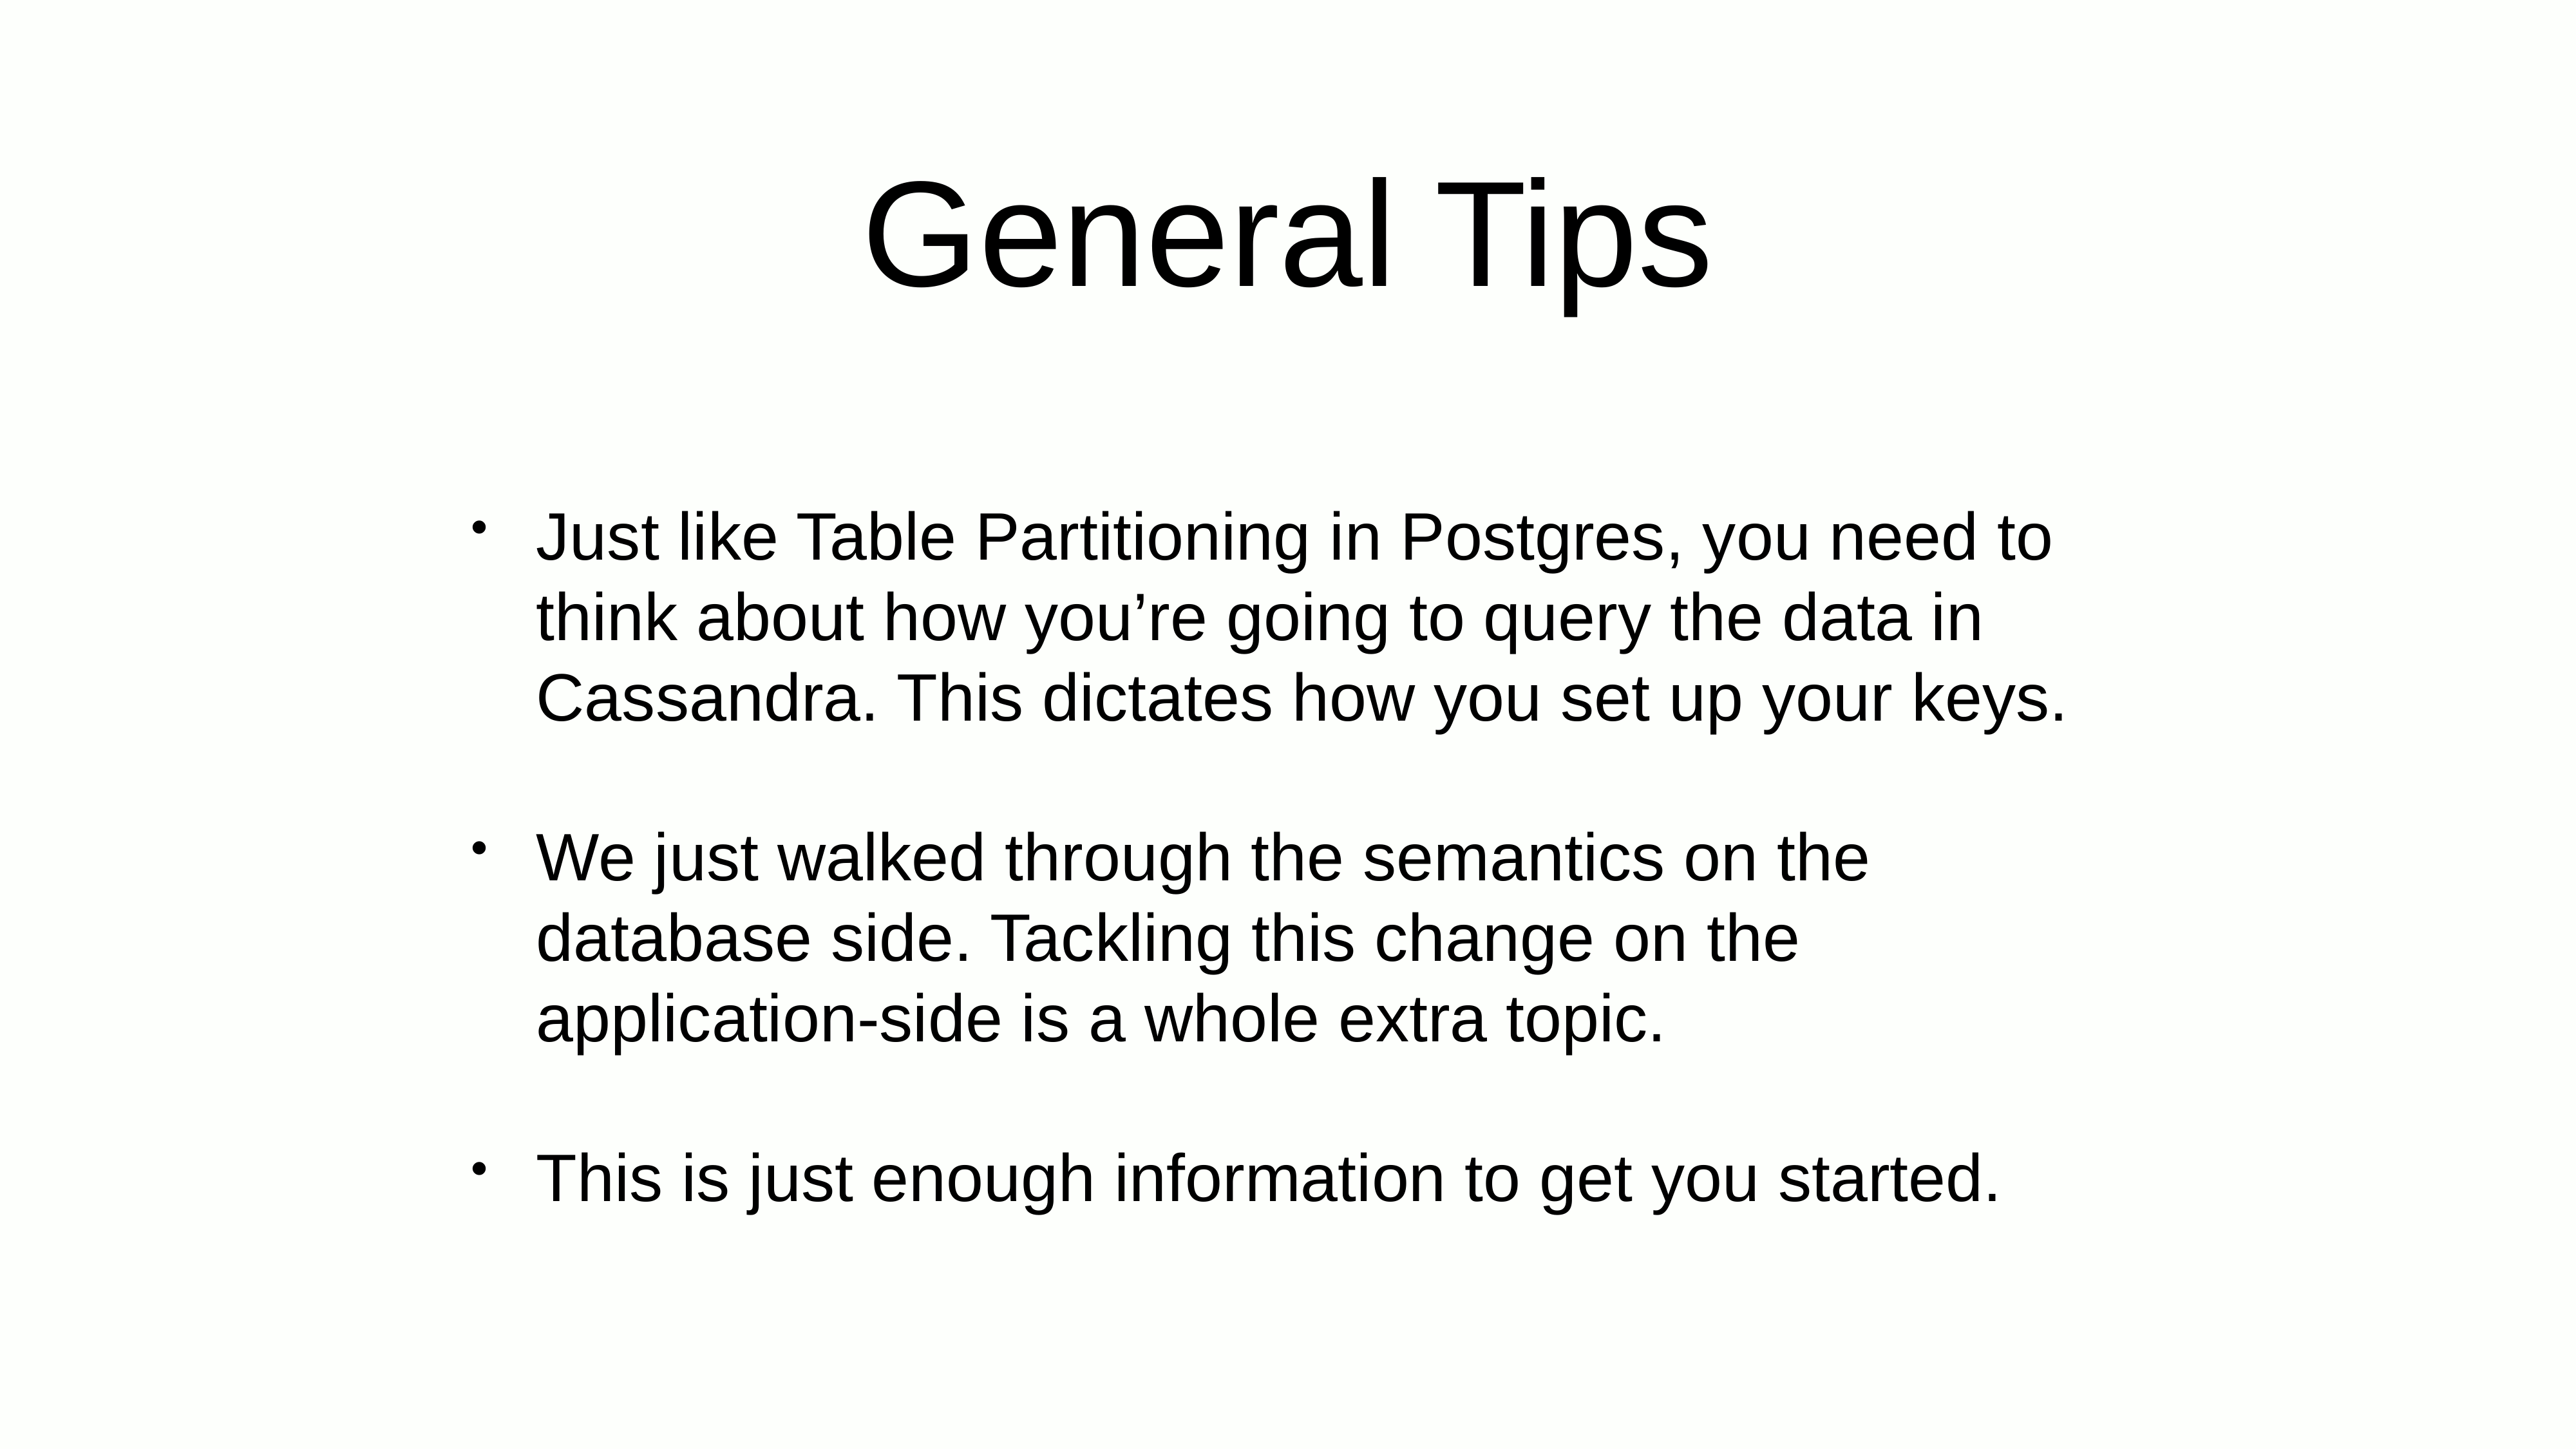

# General Tips
Just like Table Partitioning in Postgres, you need to think about how you’re going to query the data in Cassandra. This dictates how you set up your keys.
We just walked through the semantics on the database side. Tackling this change on the application-side is a whole extra topic.
This is just enough information to get you started.